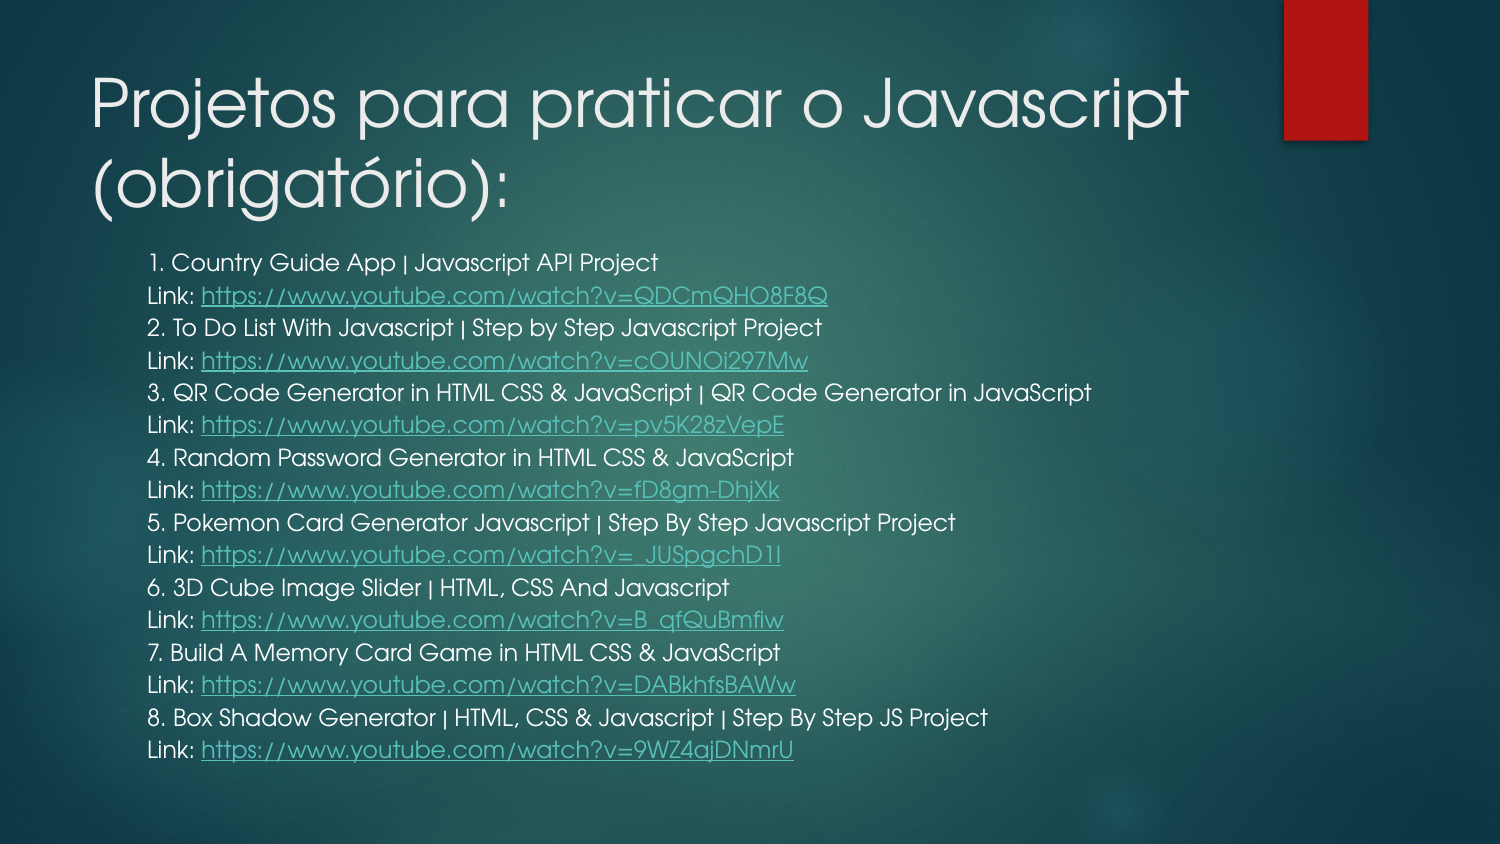

# Projetos para praticar o Javascript (obrigatório):
1. Country Guide App | Javascript API Project
Link: https://www.youtube.com/watch?v=QDCmQHO8F8Q
2. To Do List With Javascript | Step by Step Javascript Project
Link: https://www.youtube.com/watch?v=cOUNOi297Mw
3. QR Code Generator in HTML CSS & JavaScript | QR Code Generator in JavaScript
Link: https://www.youtube.com/watch?v=pv5K28zVepE
4. Random Password Generator in HTML CSS & JavaScript
Link: https://www.youtube.com/watch?v=fD8gm-DhjXk
5. Pokemon Card Generator Javascript | Step By Step Javascript Project
Link: https://www.youtube.com/watch?v=_JUSpgchD1I
6. 3D Cube Image Slider | HTML, CSS And Javascript
Link: https://www.youtube.com/watch?v=B_qfQuBmfiw
7. Build A Memory Card Game in HTML CSS & JavaScript
Link: https://www.youtube.com/watch?v=DABkhfsBAWw
8. Box Shadow Generator | HTML, CSS & Javascript | Step By Step JS Project
Link: https://www.youtube.com/watch?v=9WZ4ajDNmrU